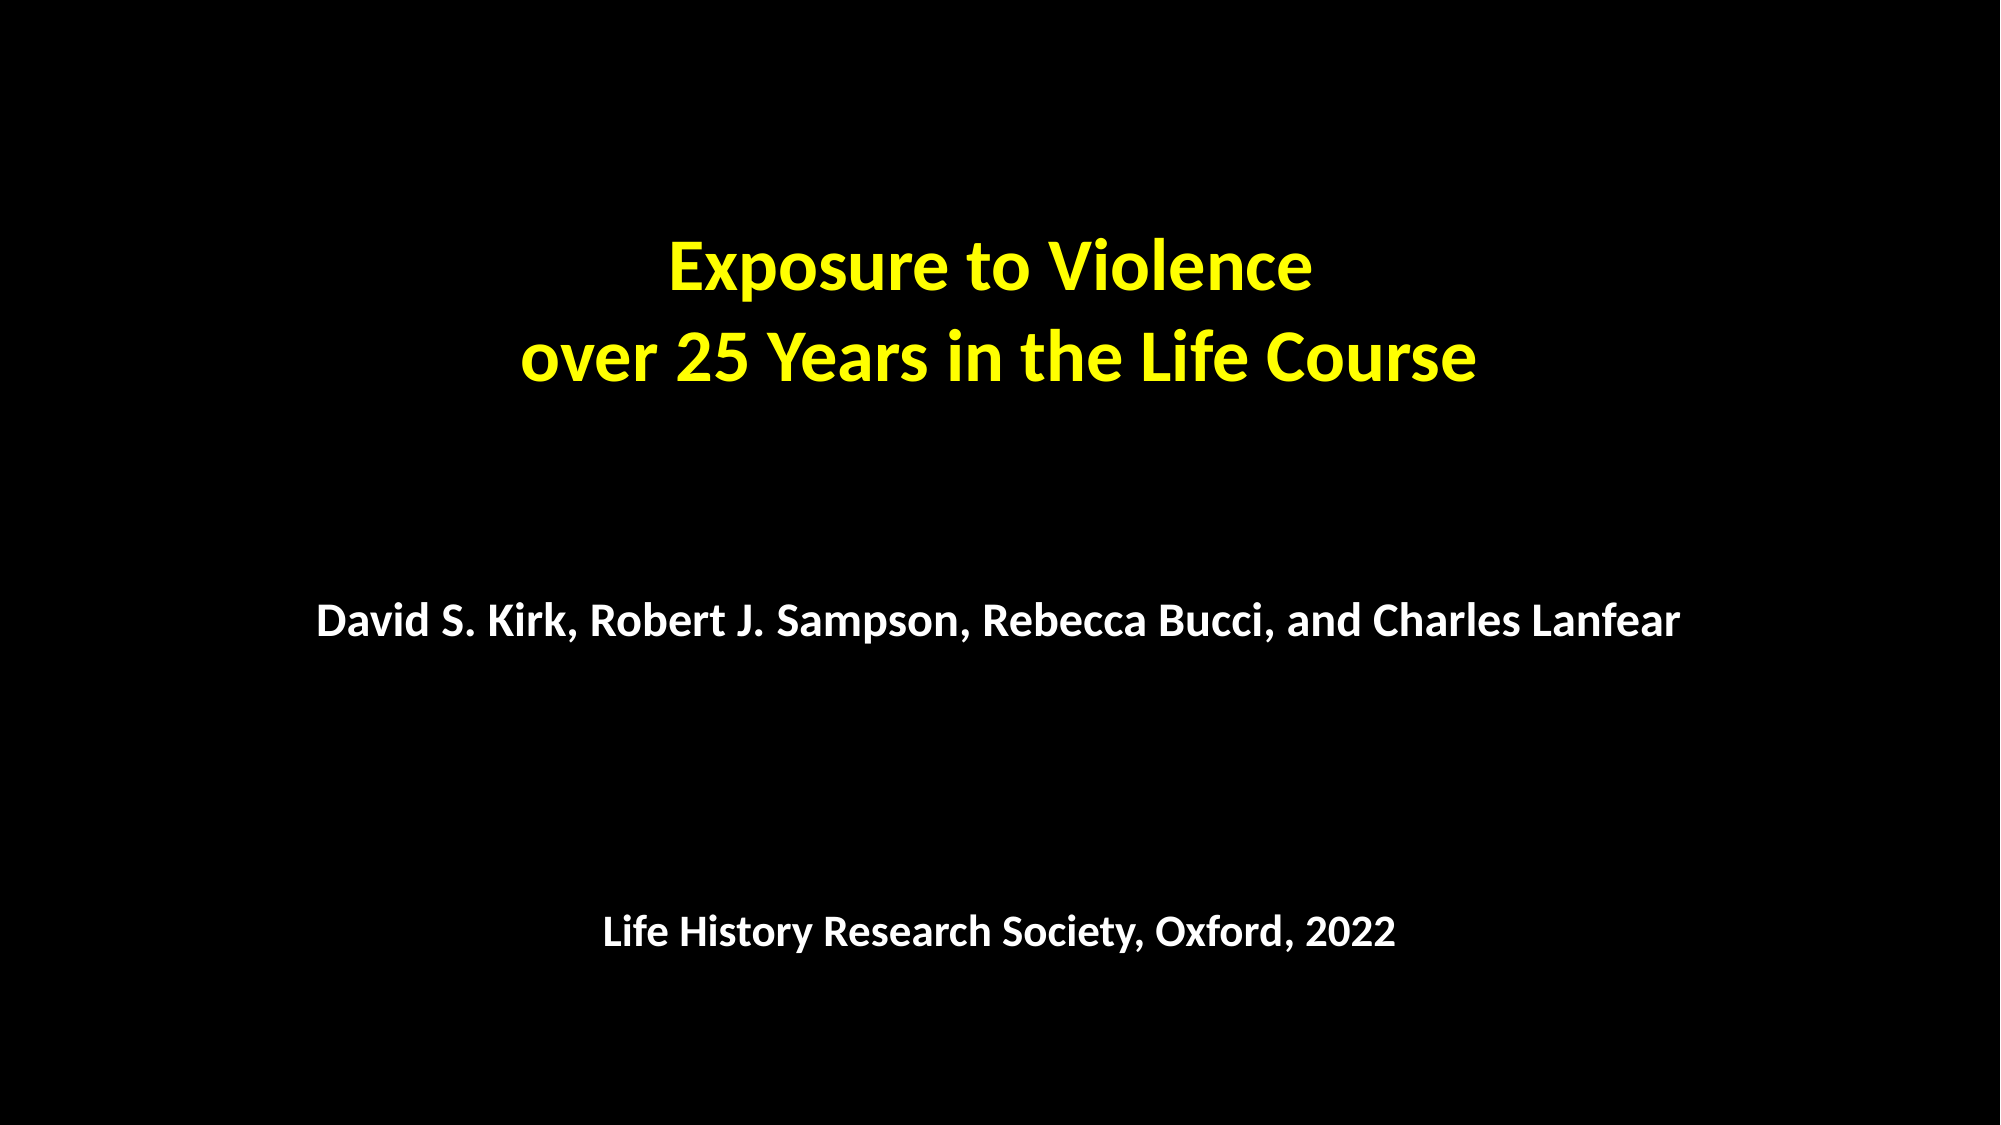

Exposure to Violence
over 25 Years in the Life Course

David S. Kirk, Robert J. Sampson, Rebecca Bucci, and Charles Lanfear

Life History Research Society, Oxford, 2022